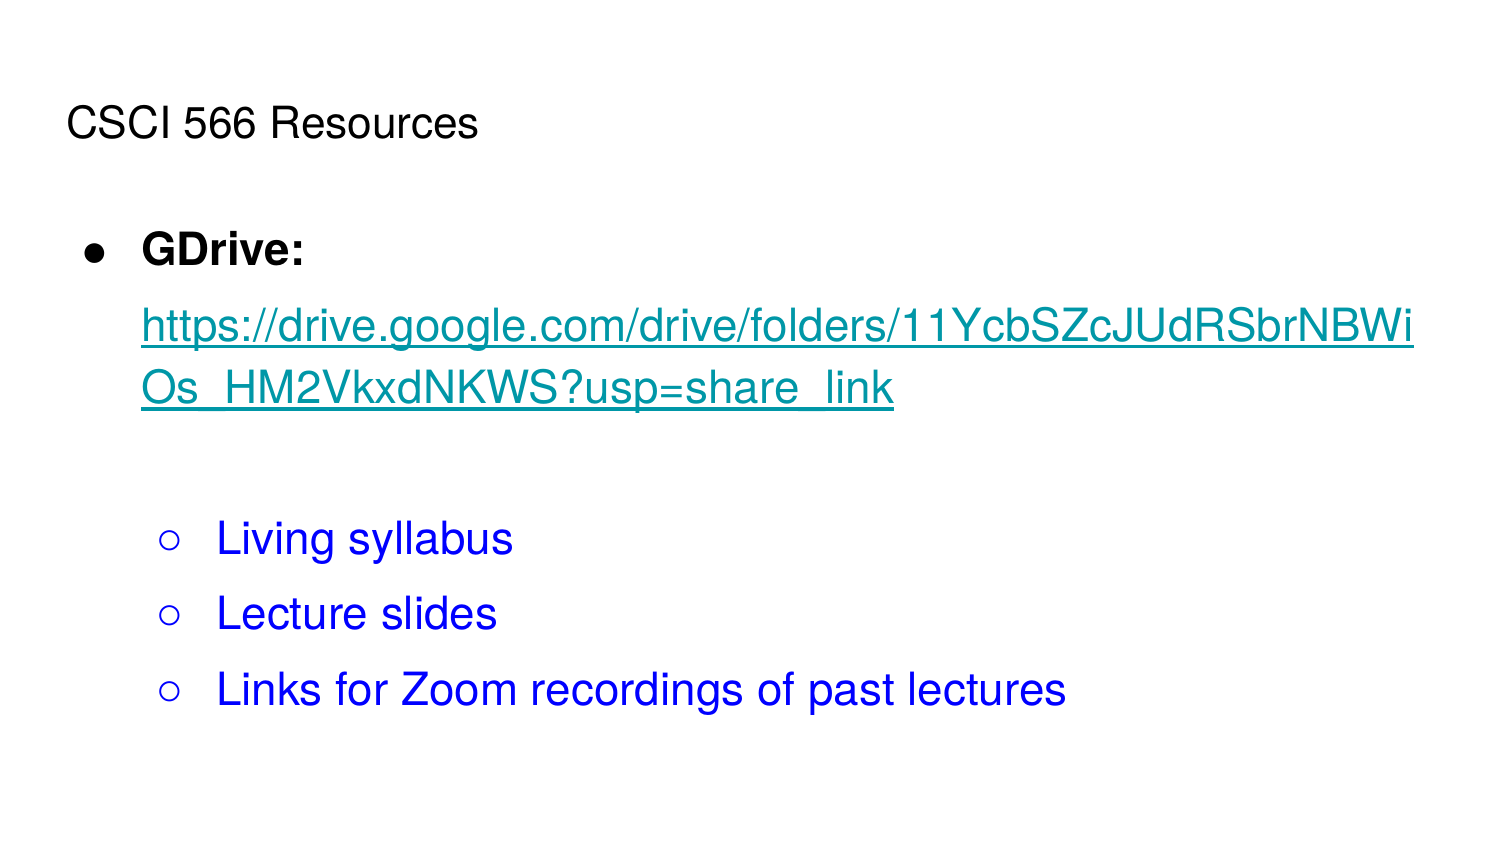

# CSCI 566 Resources
GDrive: https://drive.google.com/drive/folders/11YcbSZcJUdRSbrNBWiOs_HM2VkxdNKWS?usp=share_link
Living syllabus
Lecture slides
Links for Zoom recordings of past lectures